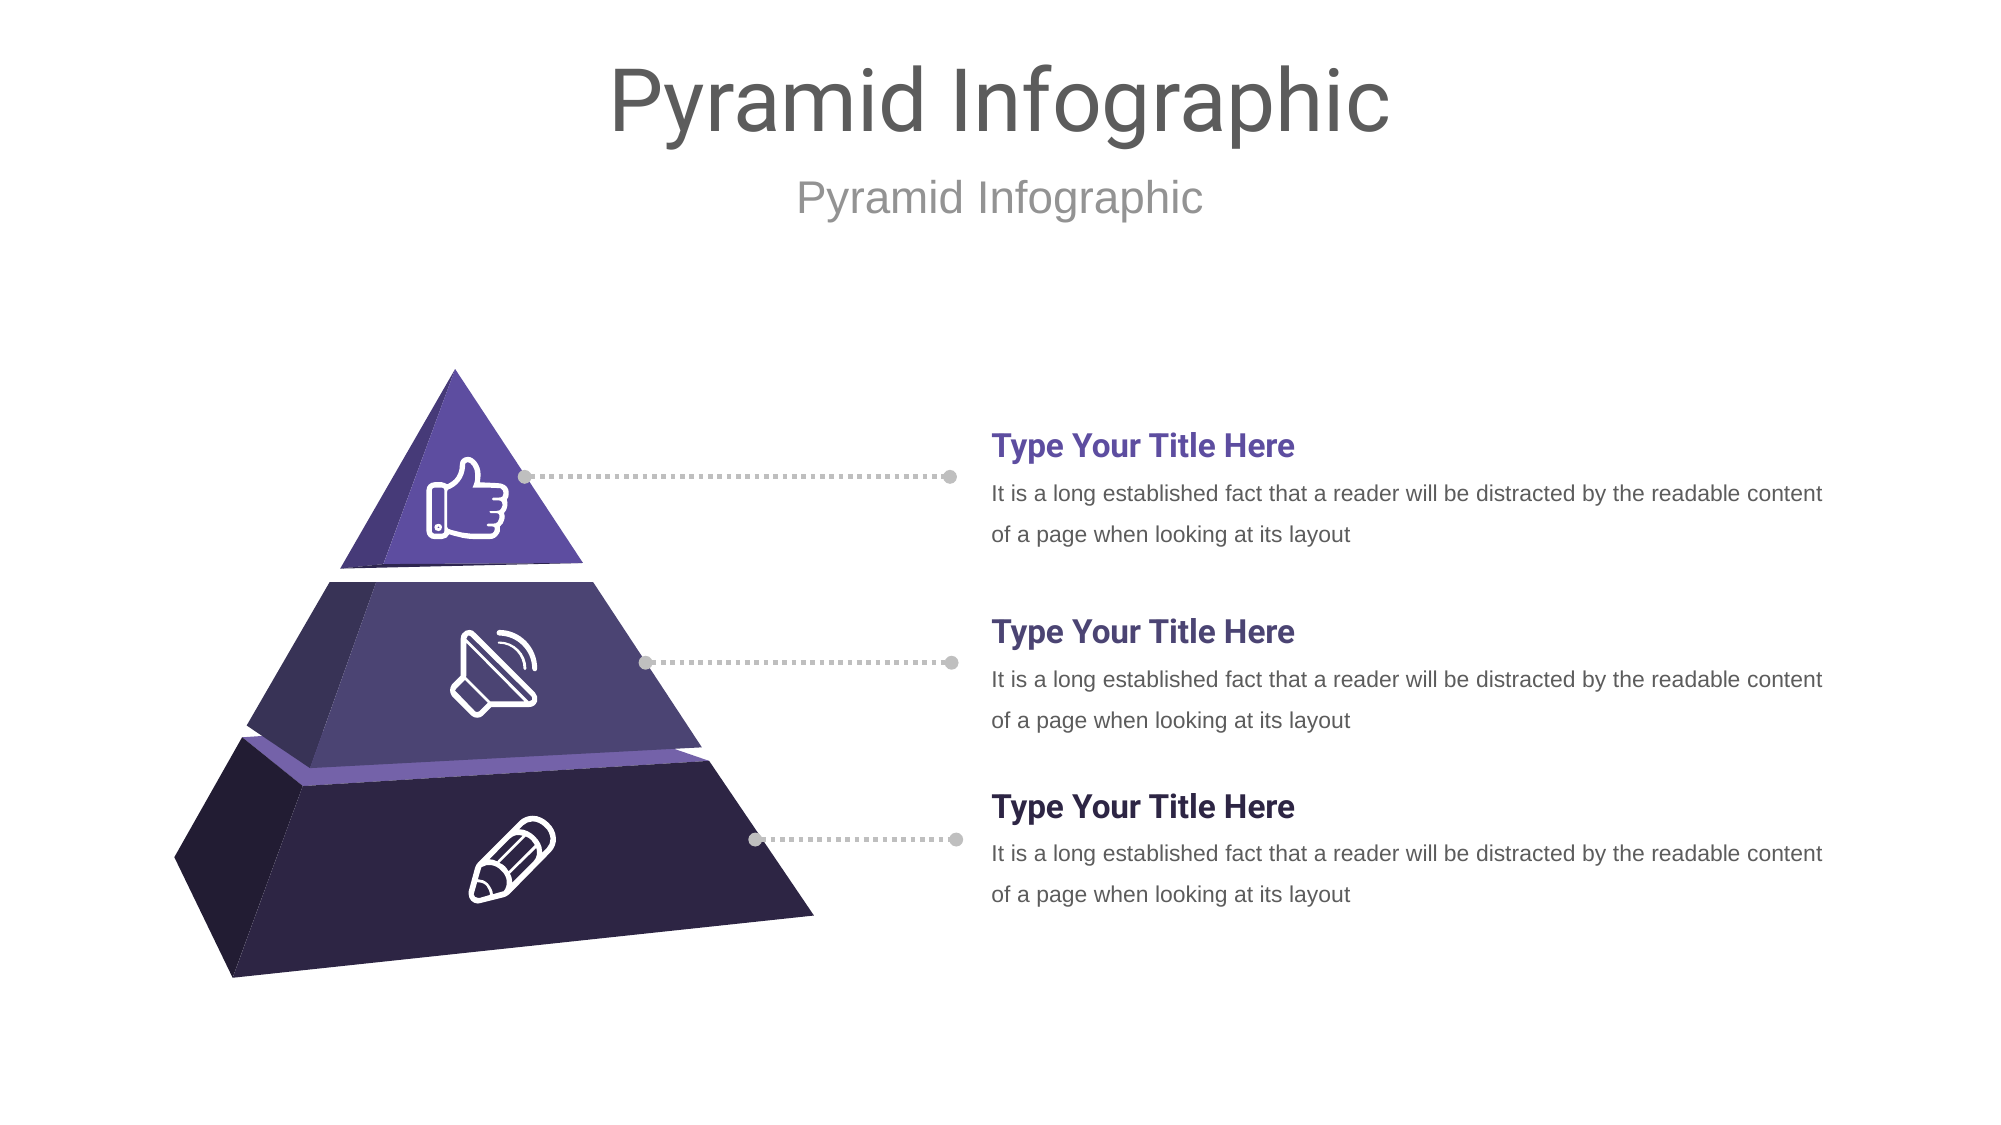

# Pyramid Infographic
Pyramid Infographic

Type Your Title Here
It is a long established fact that a reader will be distracted by the readable content of a page when looking at its layout

Type Your Title Here
It is a long established fact that a reader will be distracted by the readable content of a page when looking at its layout

Type Your Title Here
It is a long established fact that a reader will be distracted by the readable content of a page when looking at its layout